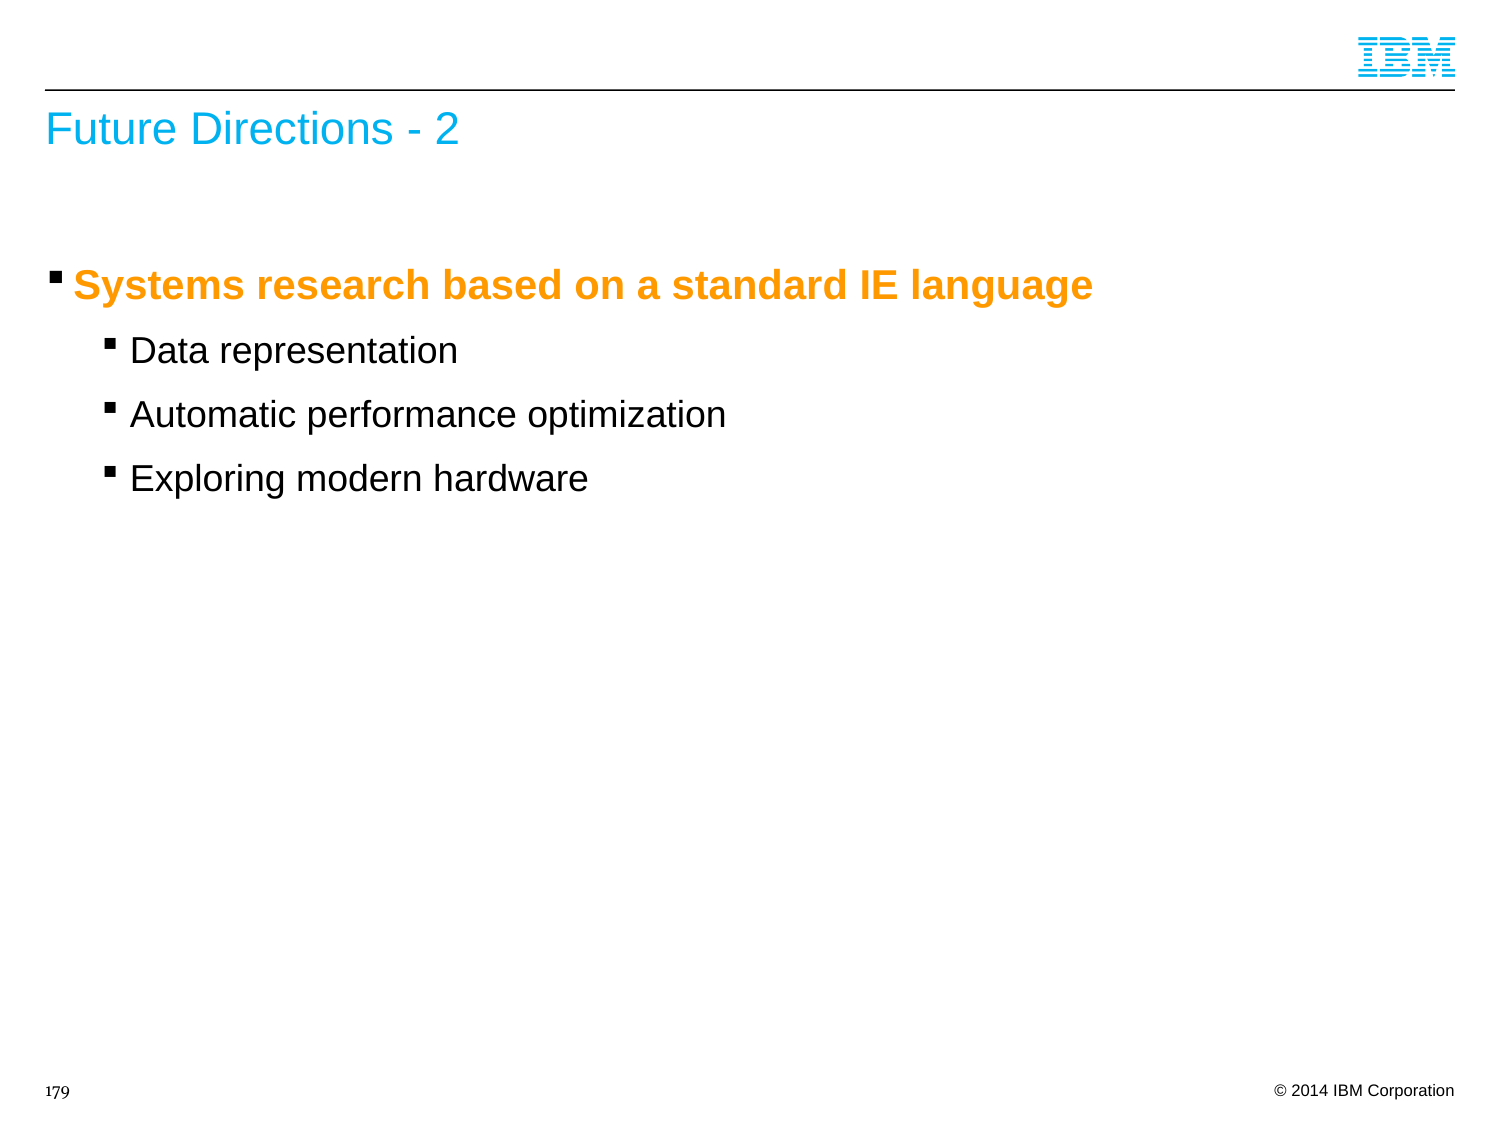

# Future Directions - 2
Systems research based on a standard IE language
Data representation
Automatic performance optimization
Exploring modern hardware

179